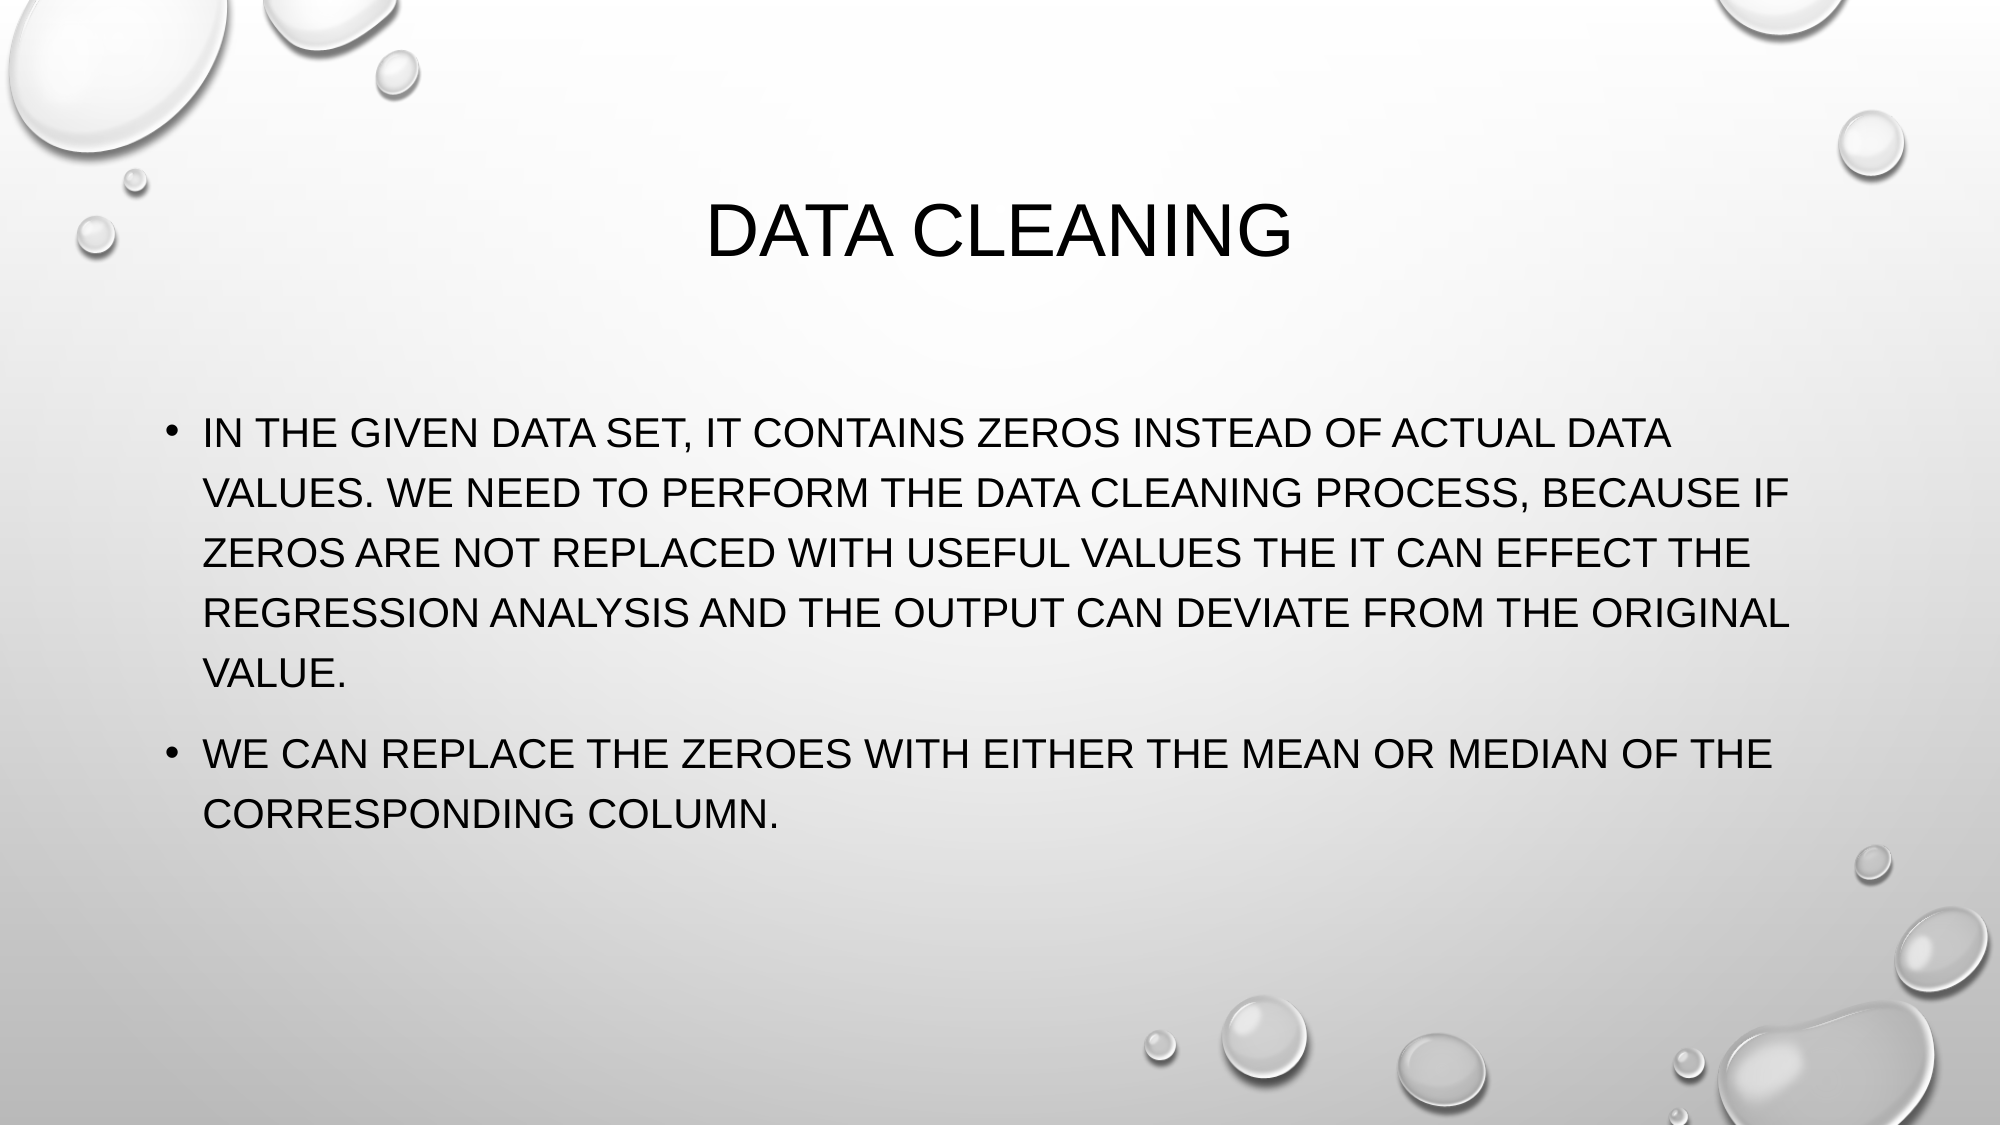

# Data cleaning
In the given data set, it contains zeros instead of actual data values. We need to perform the data cleaning process, because if zeros are not replaced with useful values the it can effect the regression analysis and the output can deviate from the original value.
We can replace the zeroes with either the mean or median of the corresponding column.